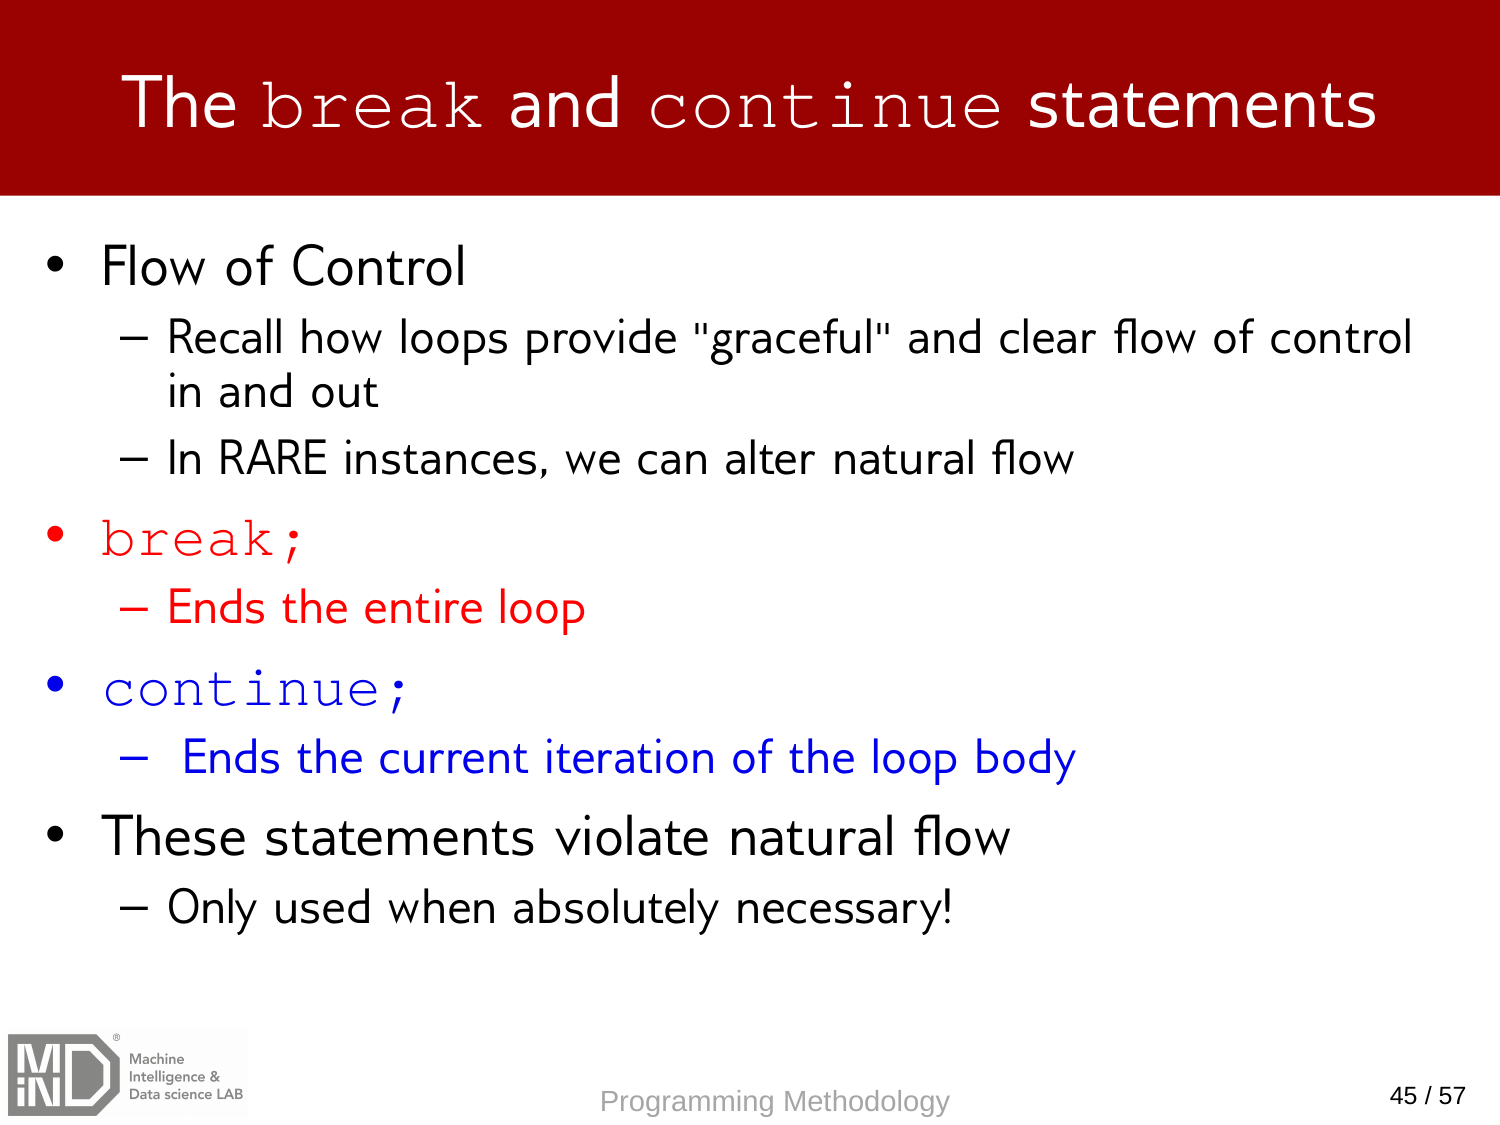

# The break and continue statements
Flow of Control
Recall how loops provide "graceful" and clear flow of control in and out
In RARE instances, we can alter natural flow
break;
Ends the entire loop
continue;
 Ends the current iteration of the loop body
These statements violate natural flow
Only used when absolutely necessary!
45 / 57